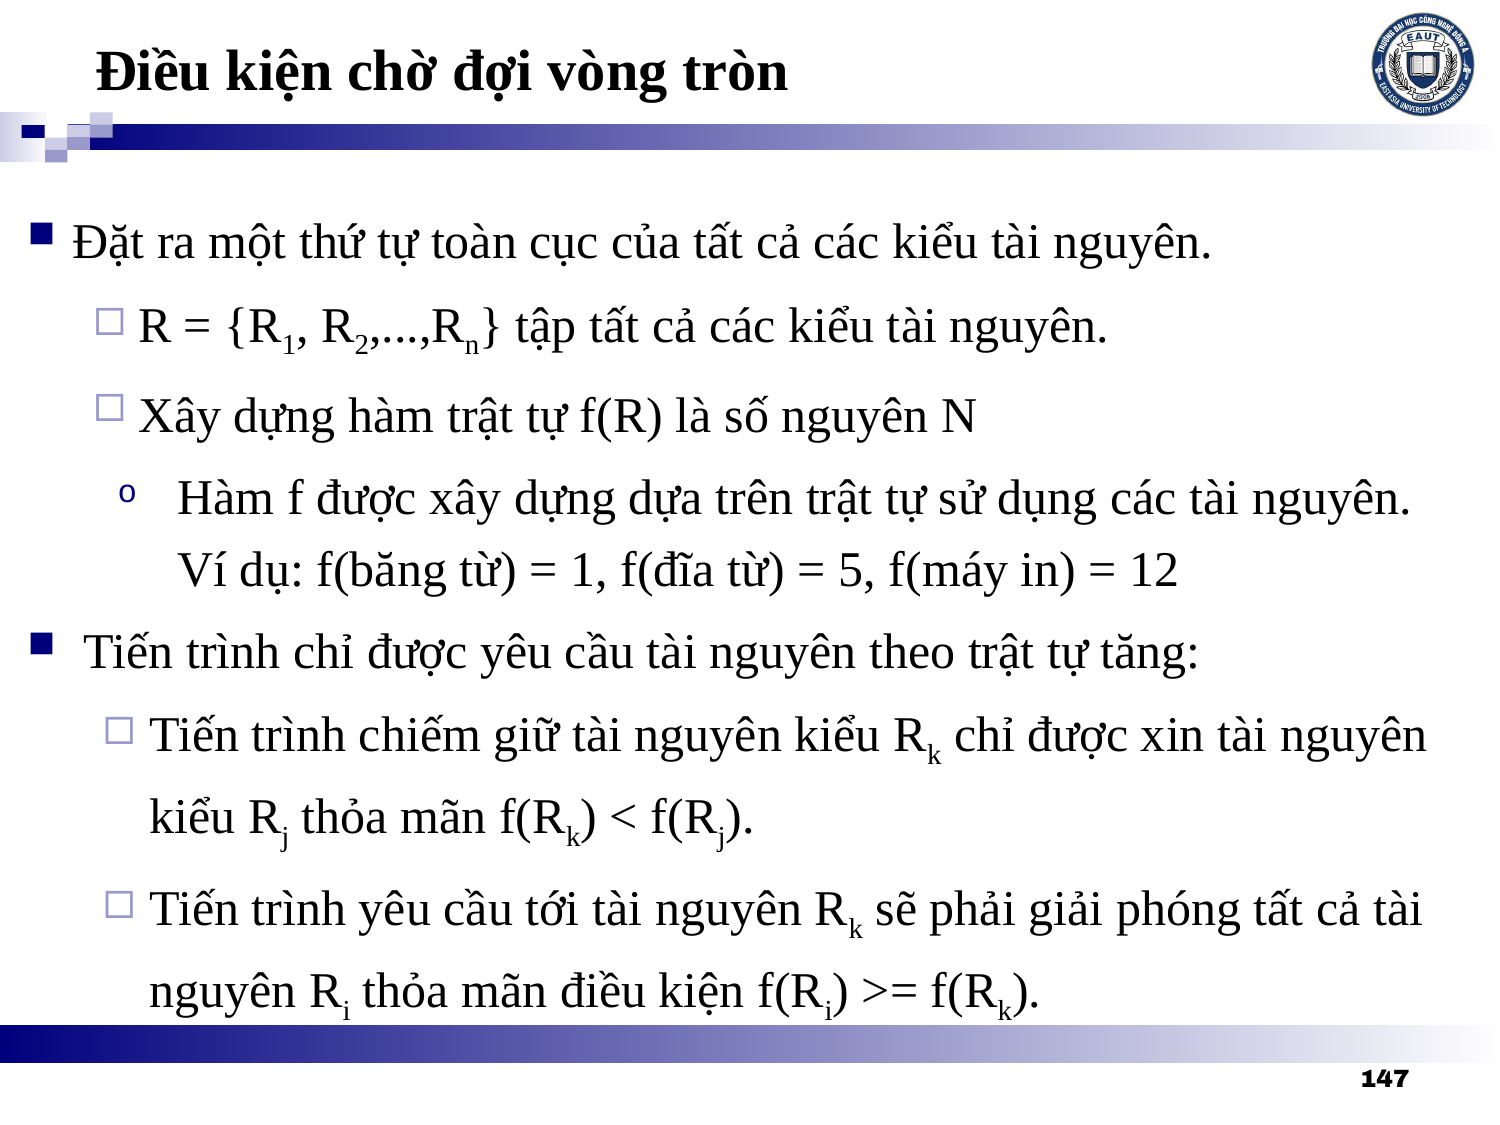

# Điều kiện chờ đợi vòng tròn
Đặt ra một thứ tự toàn cục của tất cả các kiểu tài nguyên.
R = {R1, R2,...,Rn} tập tất cả các kiểu tài nguyên.
Xây dựng hàm trật tự f(R) là số nguyên N
Hàm f được xây dựng dựa trên trật tự sử dụng các tài nguyên. Ví dụ: f(băng từ) = 1, f(đĩa từ) = 5, f(máy in) = 12
Tiến trình chỉ được yêu cầu tài nguyên theo trật tự tăng:
Tiến trình chiếm giữ tài nguyên kiểu Rk chỉ được xin tài nguyên kiểu Rj thỏa mãn f(Rk) < f(Rj).
Tiến trình yêu cầu tới tài nguyên Rk sẽ phải giải phóng tất cả tài nguyên Ri thỏa mãn điều kiện f(Ri) >= f(Rk).
147